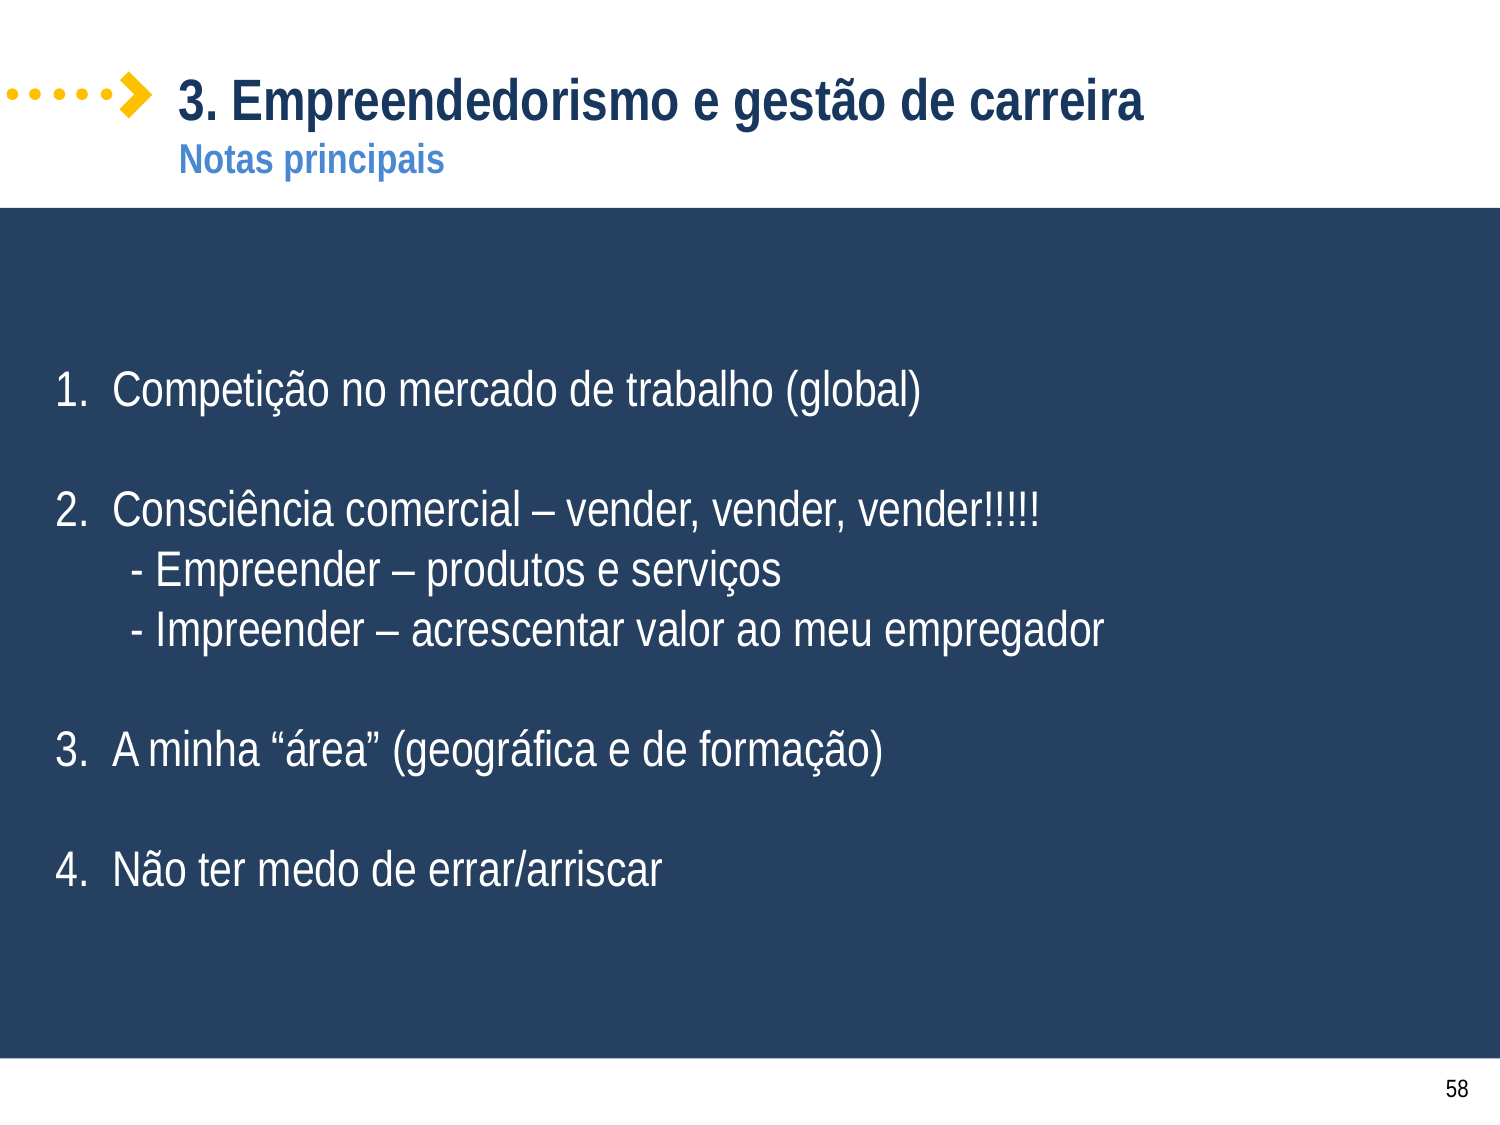

3. Empreendedorismo e gestão de carreira
Notas principais

Competição no mercado de trabalho (global)

Consciência comercial – vender, vender, vender!!!!!
- Empreender – produtos e serviços
- Impreender – acrescentar valor ao meu empregador

A minha “área” (geográfica e de formação)

Não ter medo de errar/arriscar
58